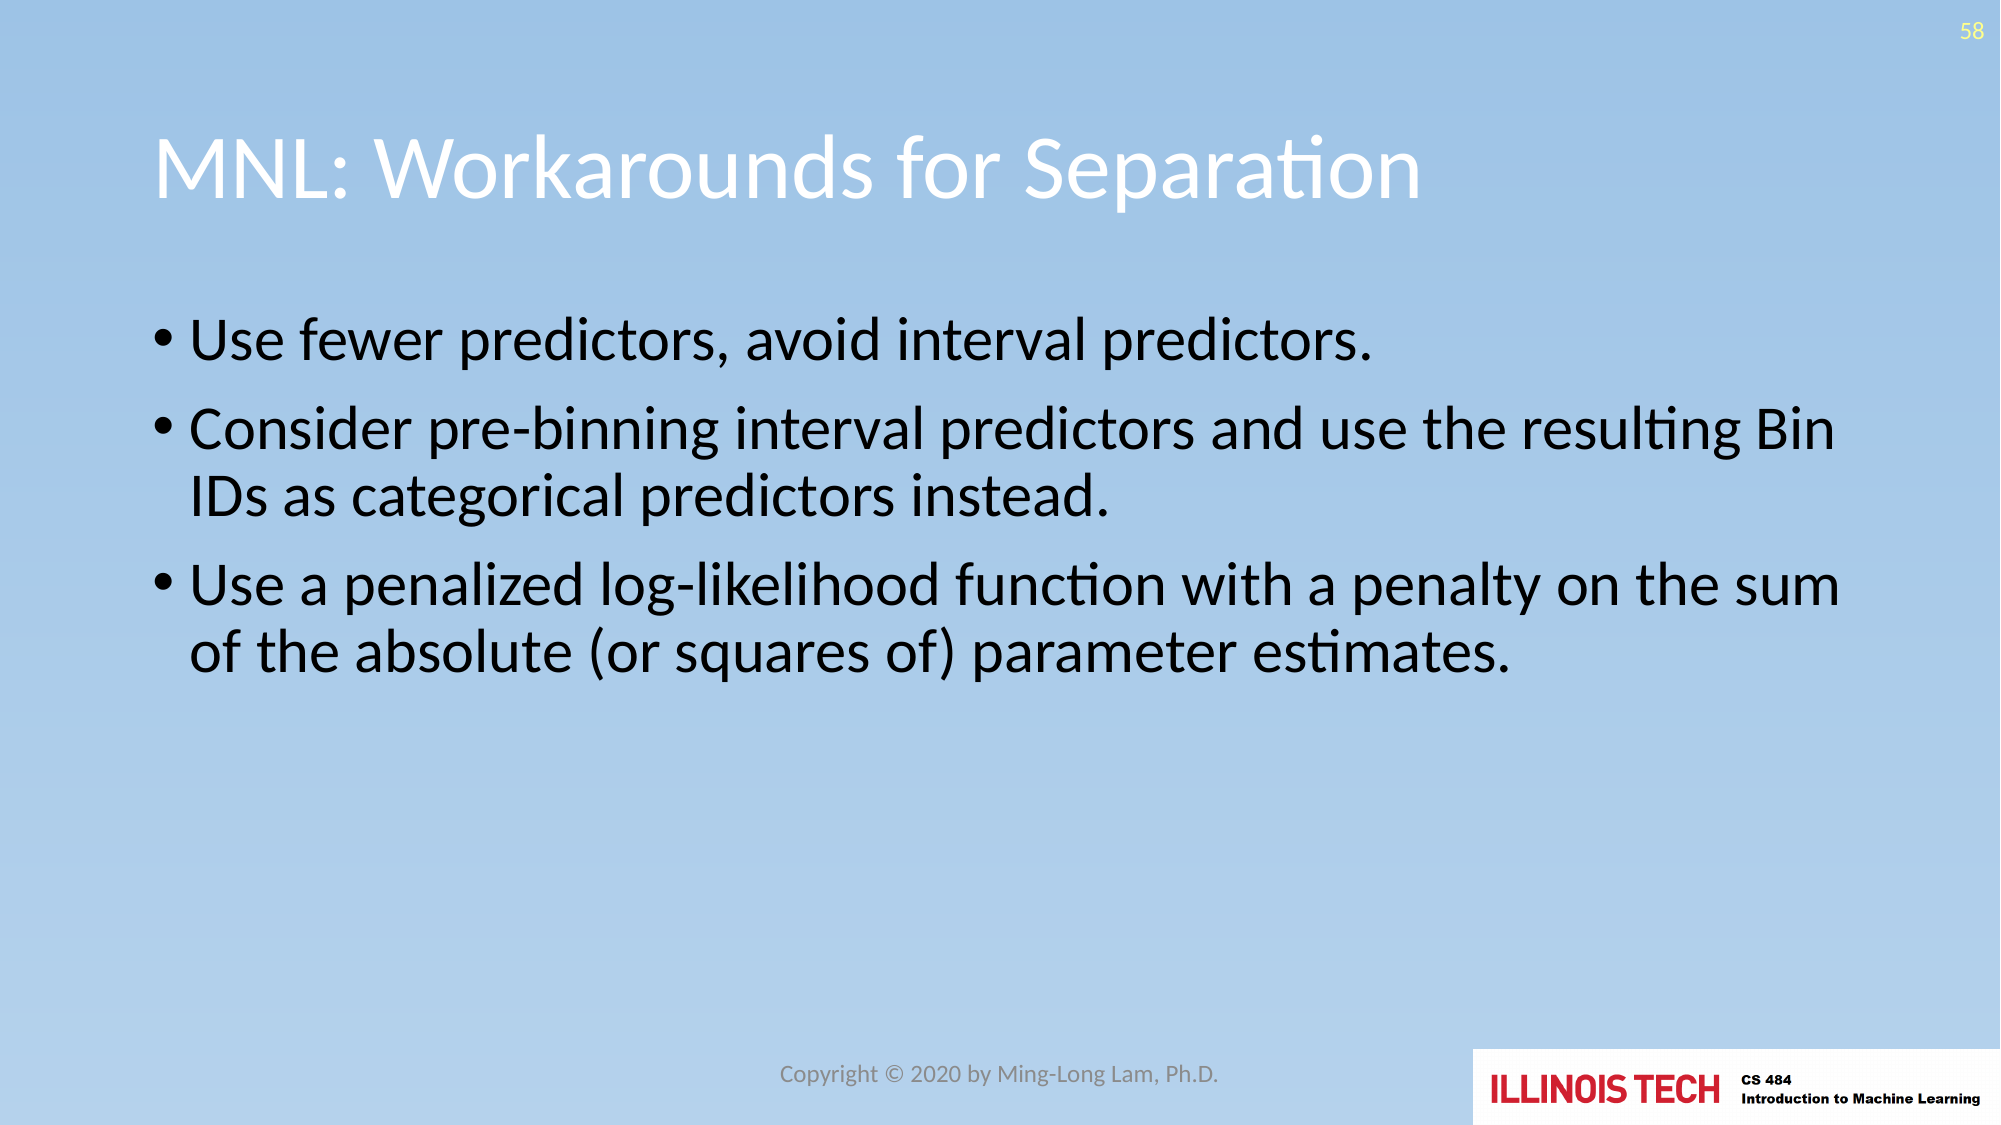

58
# MNL: Workarounds for Separation
Use fewer predictors, avoid interval predictors.
Consider pre-binning interval predictors and use the resulting Bin IDs as categorical predictors instead.
Use a penalized log-likelihood function with a penalty on the sum of the absolute (or squares of) parameter estimates.
Copyright © 2020 by Ming-Long Lam, Ph.D.